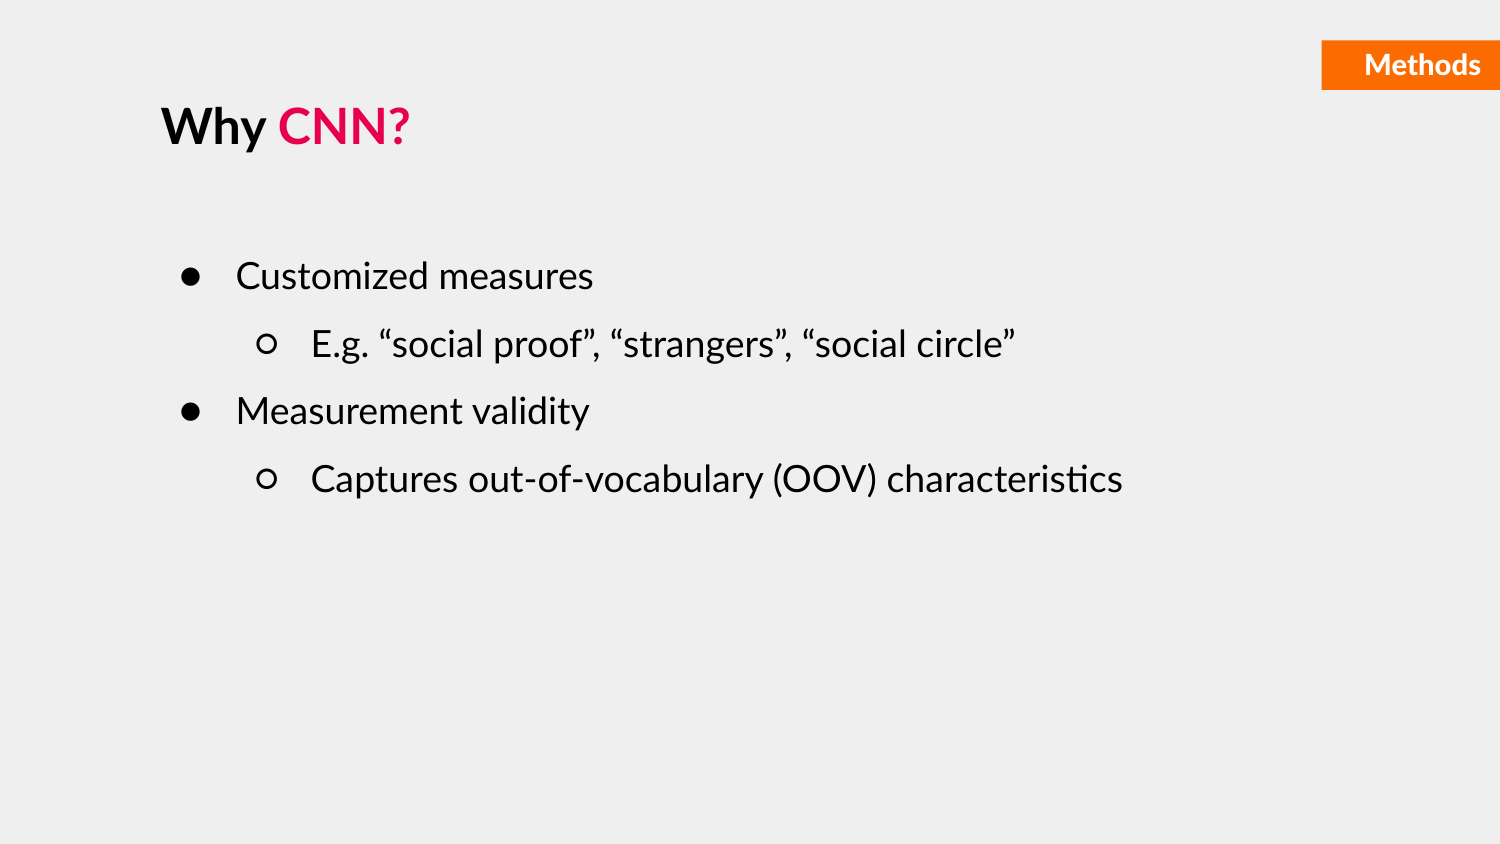

Methods

Why CNN?

Customized measures
E.g. “social proof”, “strangers”, “social circle”
Measurement validity
Captures out-of-vocabulary (OOV) characteristics